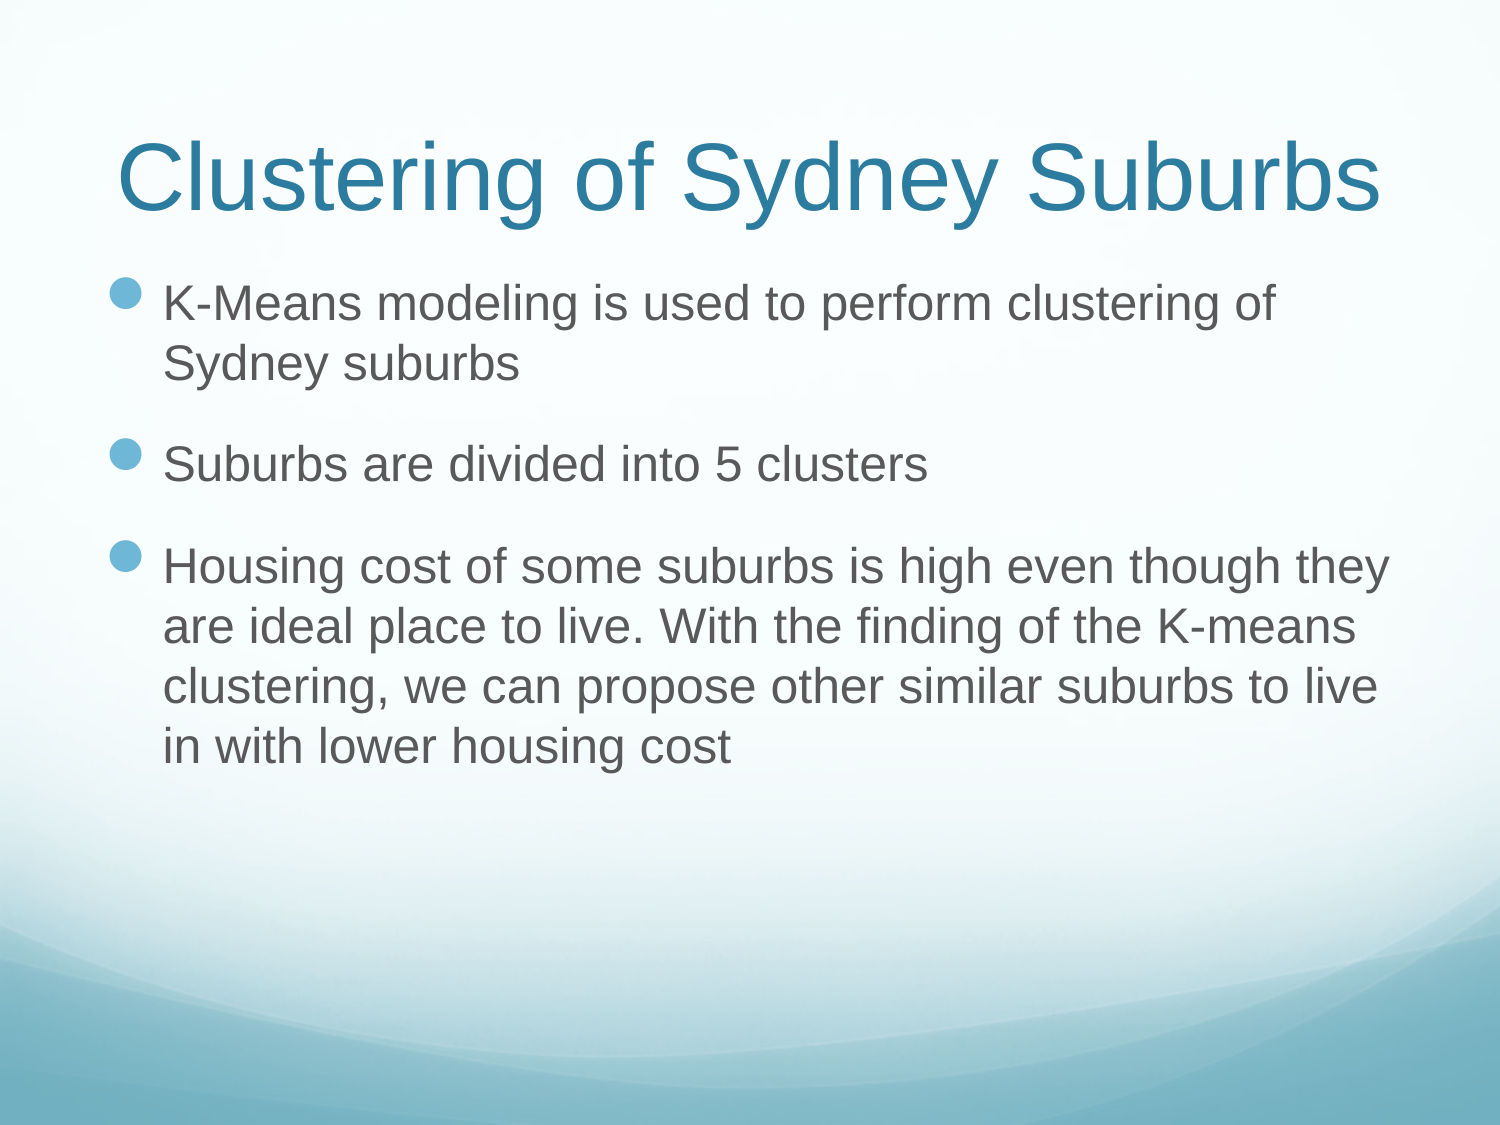

# Clustering of Sydney Suburbs
K-Means modeling is used to perform clustering of Sydney suburbs
Suburbs are divided into 5 clusters
Housing cost of some suburbs is high even though they are ideal place to live. With the finding of the K-means clustering, we can propose other similar suburbs to live in with lower housing cost